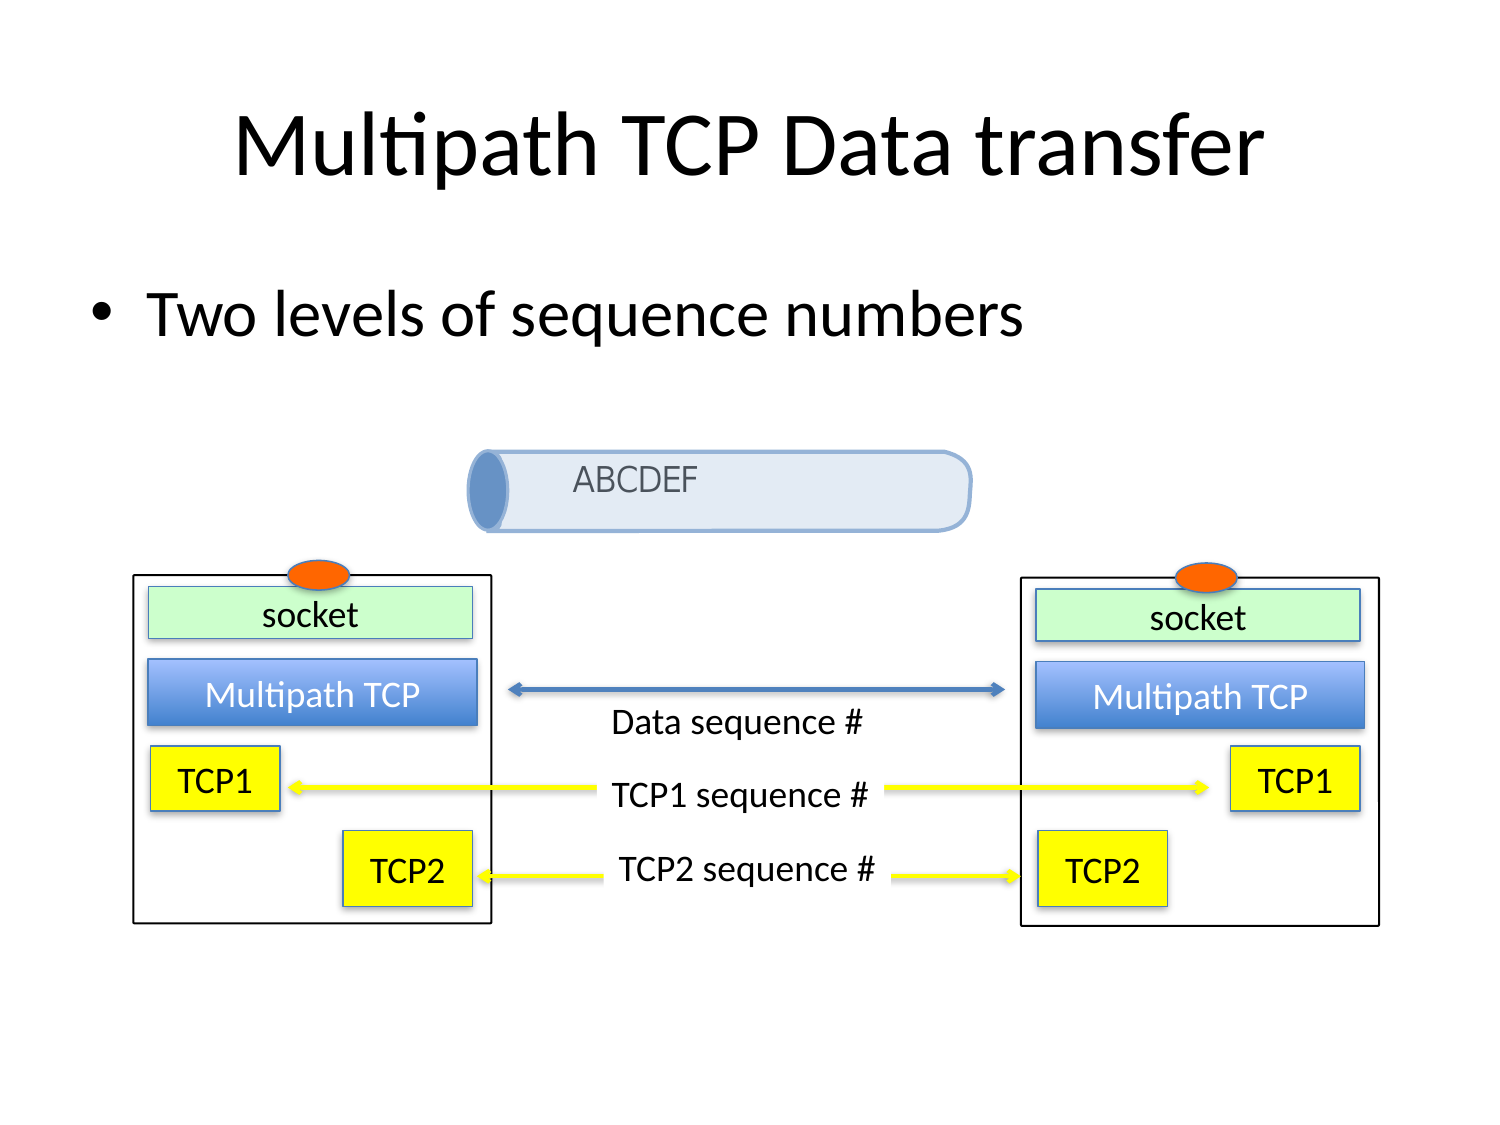

# Multipath TCP Data transfer
Two levels of sequence numbers

ABCDEF

socket
socket
Multipath TCP
Multipath TCP
Data sequence #
TCP1
TCP1
TCP1 sequence #
TCP2
TCP2
TCP2 sequence #